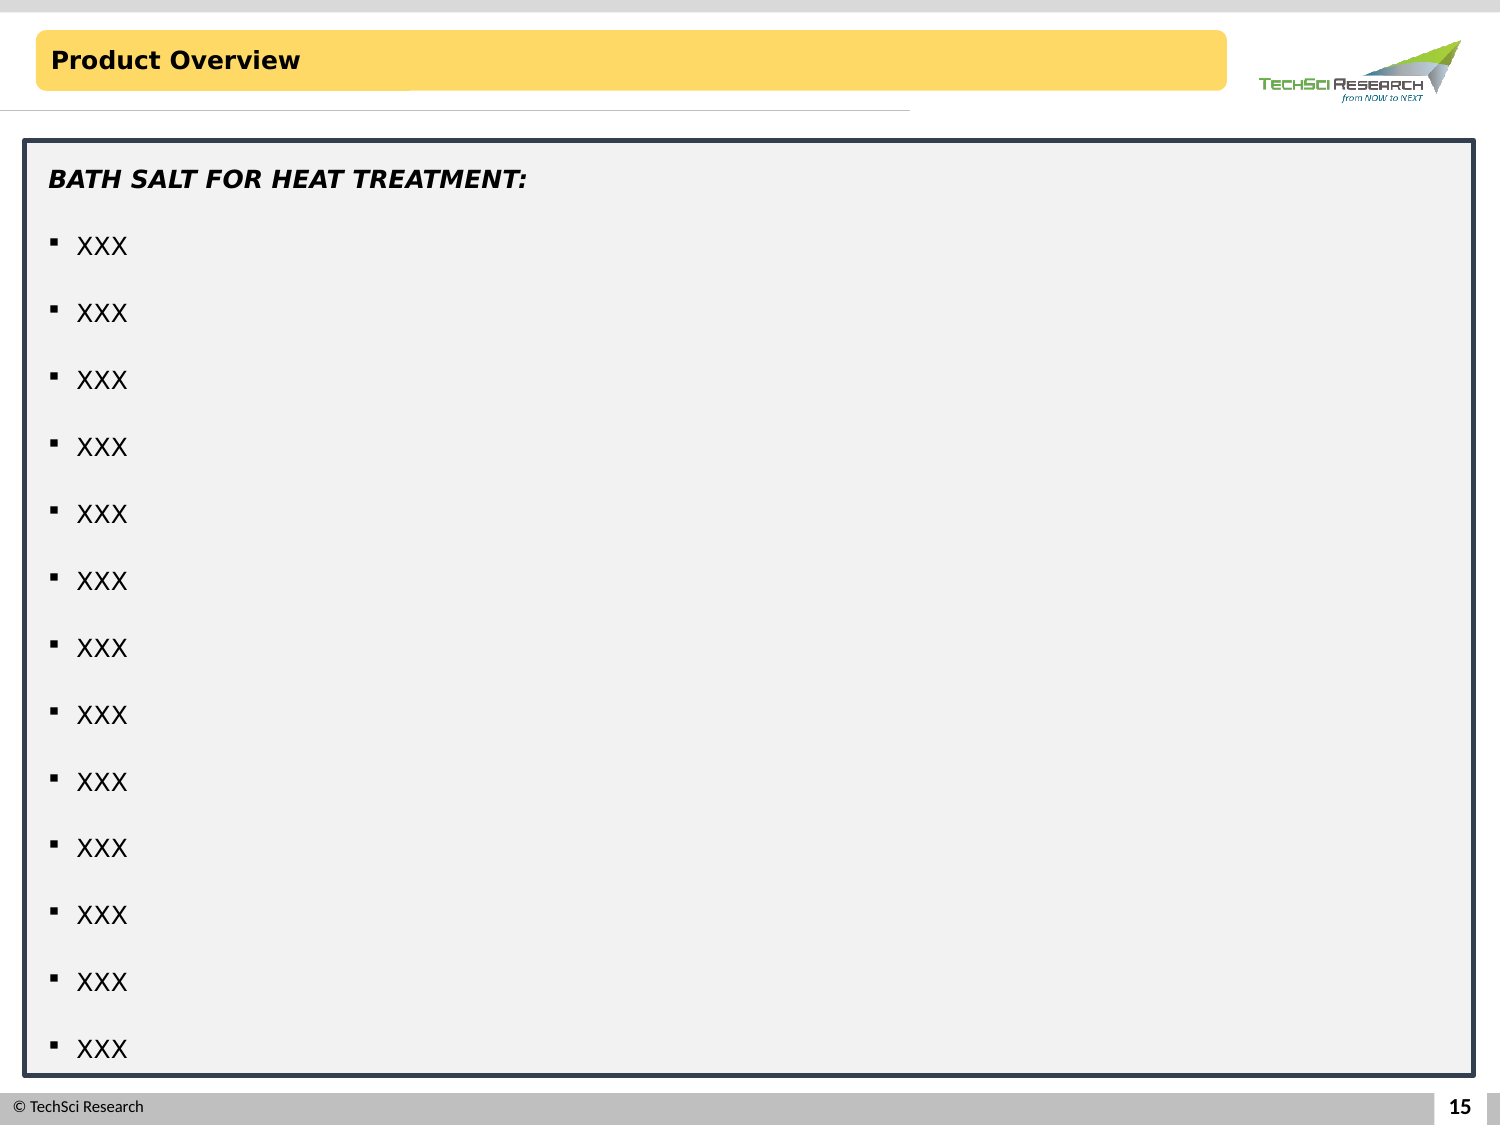

Product Overview
BATH SALT FOR HEAT TREATMENT:
XXX
XXX
XXX
XXX
XXX
XXX
XXX
XXX
XXX
XXX
XXX
XXX
XXX